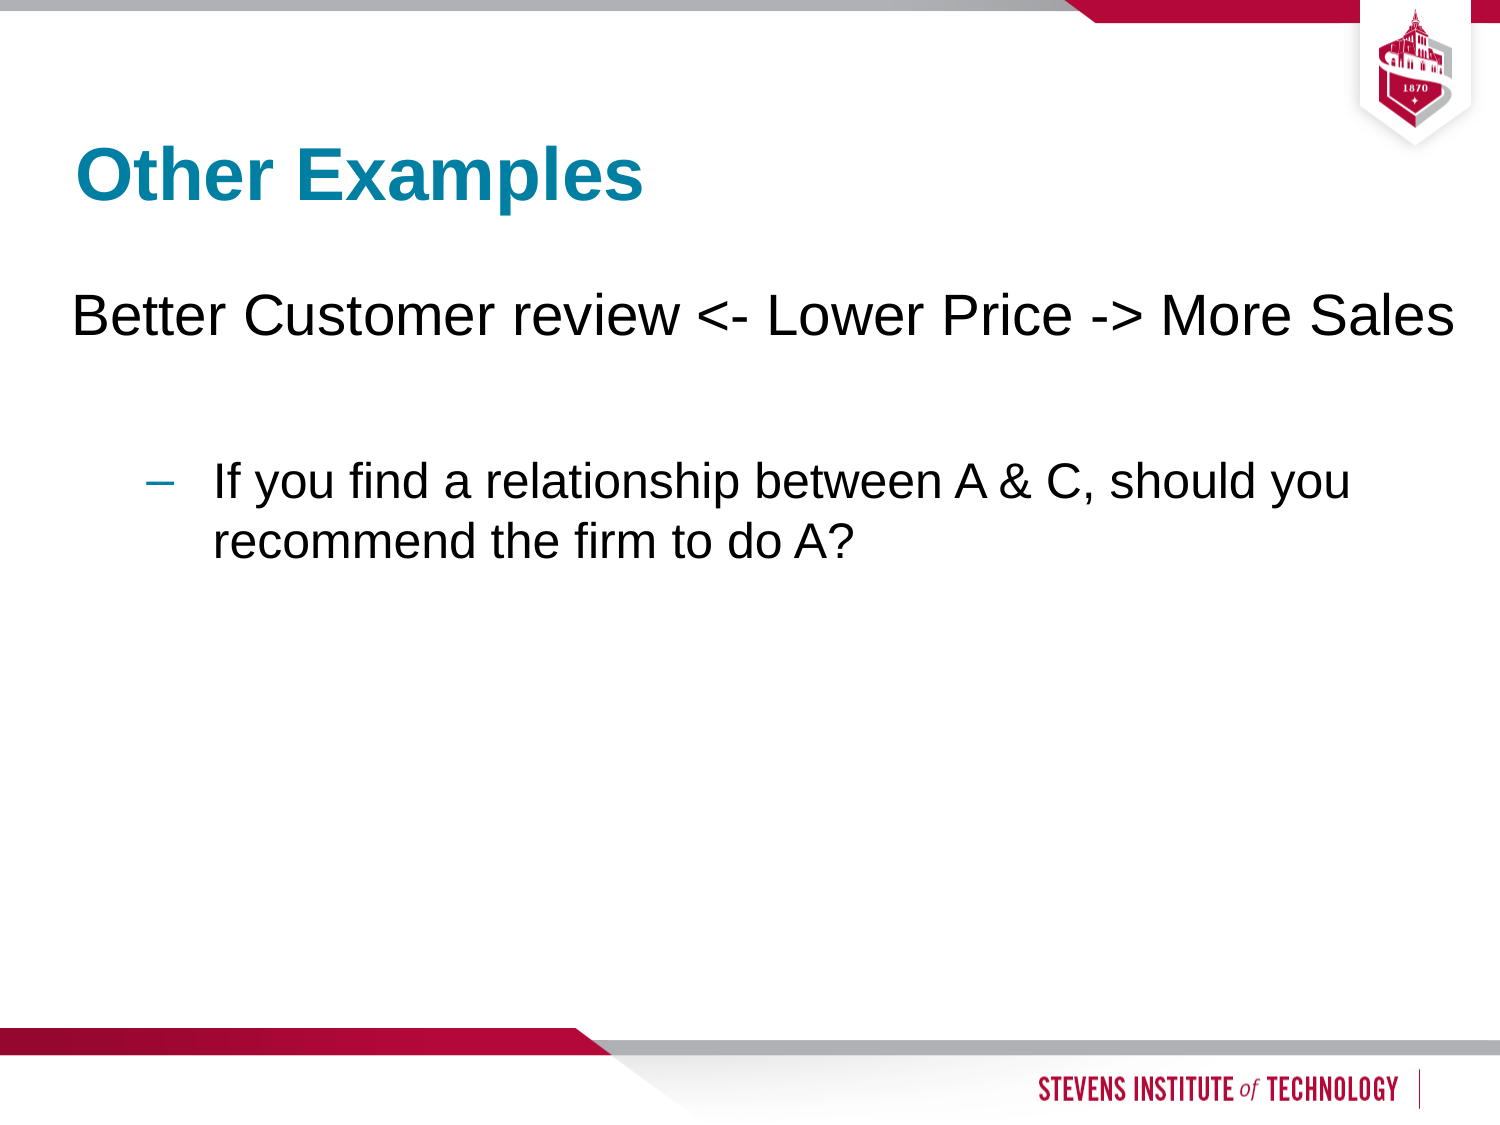

6
# Other Examples
Better Customer review <- Lower Price -> More Sales

If you find a relationship between A & C, should you recommend the firm to do A?